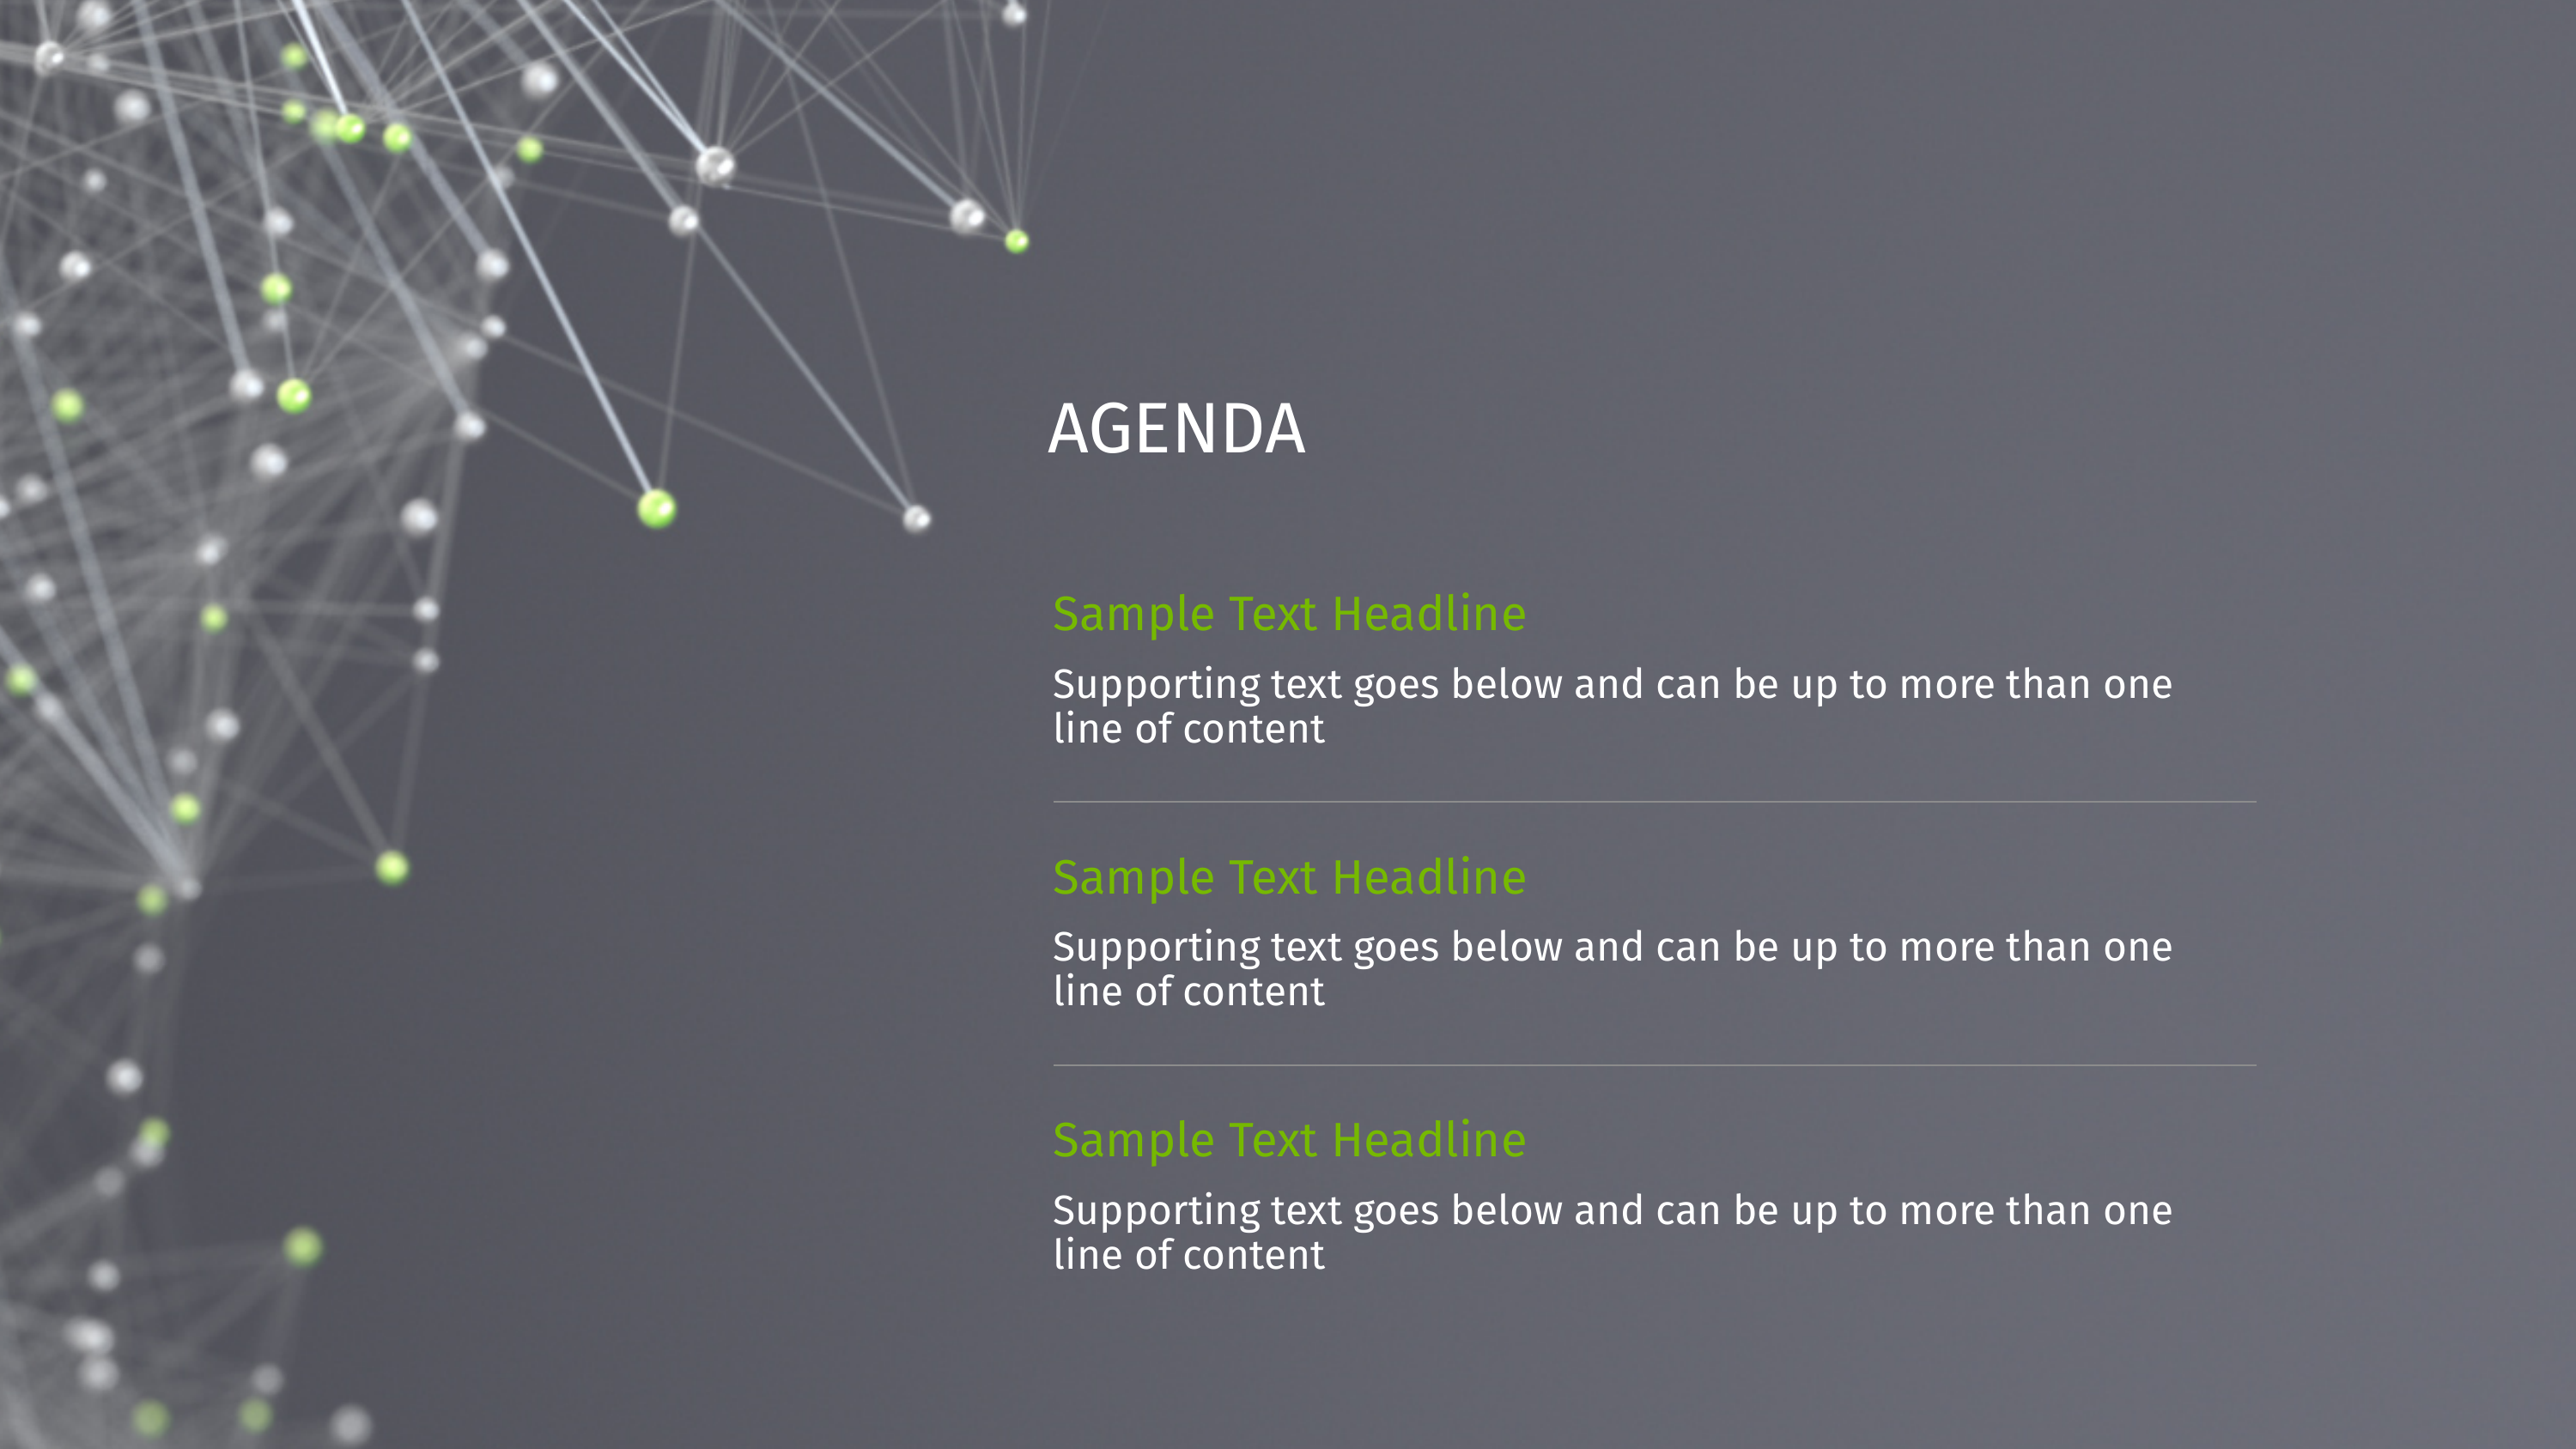

AGENDA
| Sample Text Headline Supporting text goes below and can be up to more than one line of content |
| --- |
| Sample Text Headline Supporting text goes below and can be up to more than one line of content |
| Sample Text Headline Supporting text goes below and can be up to more than one line of content |